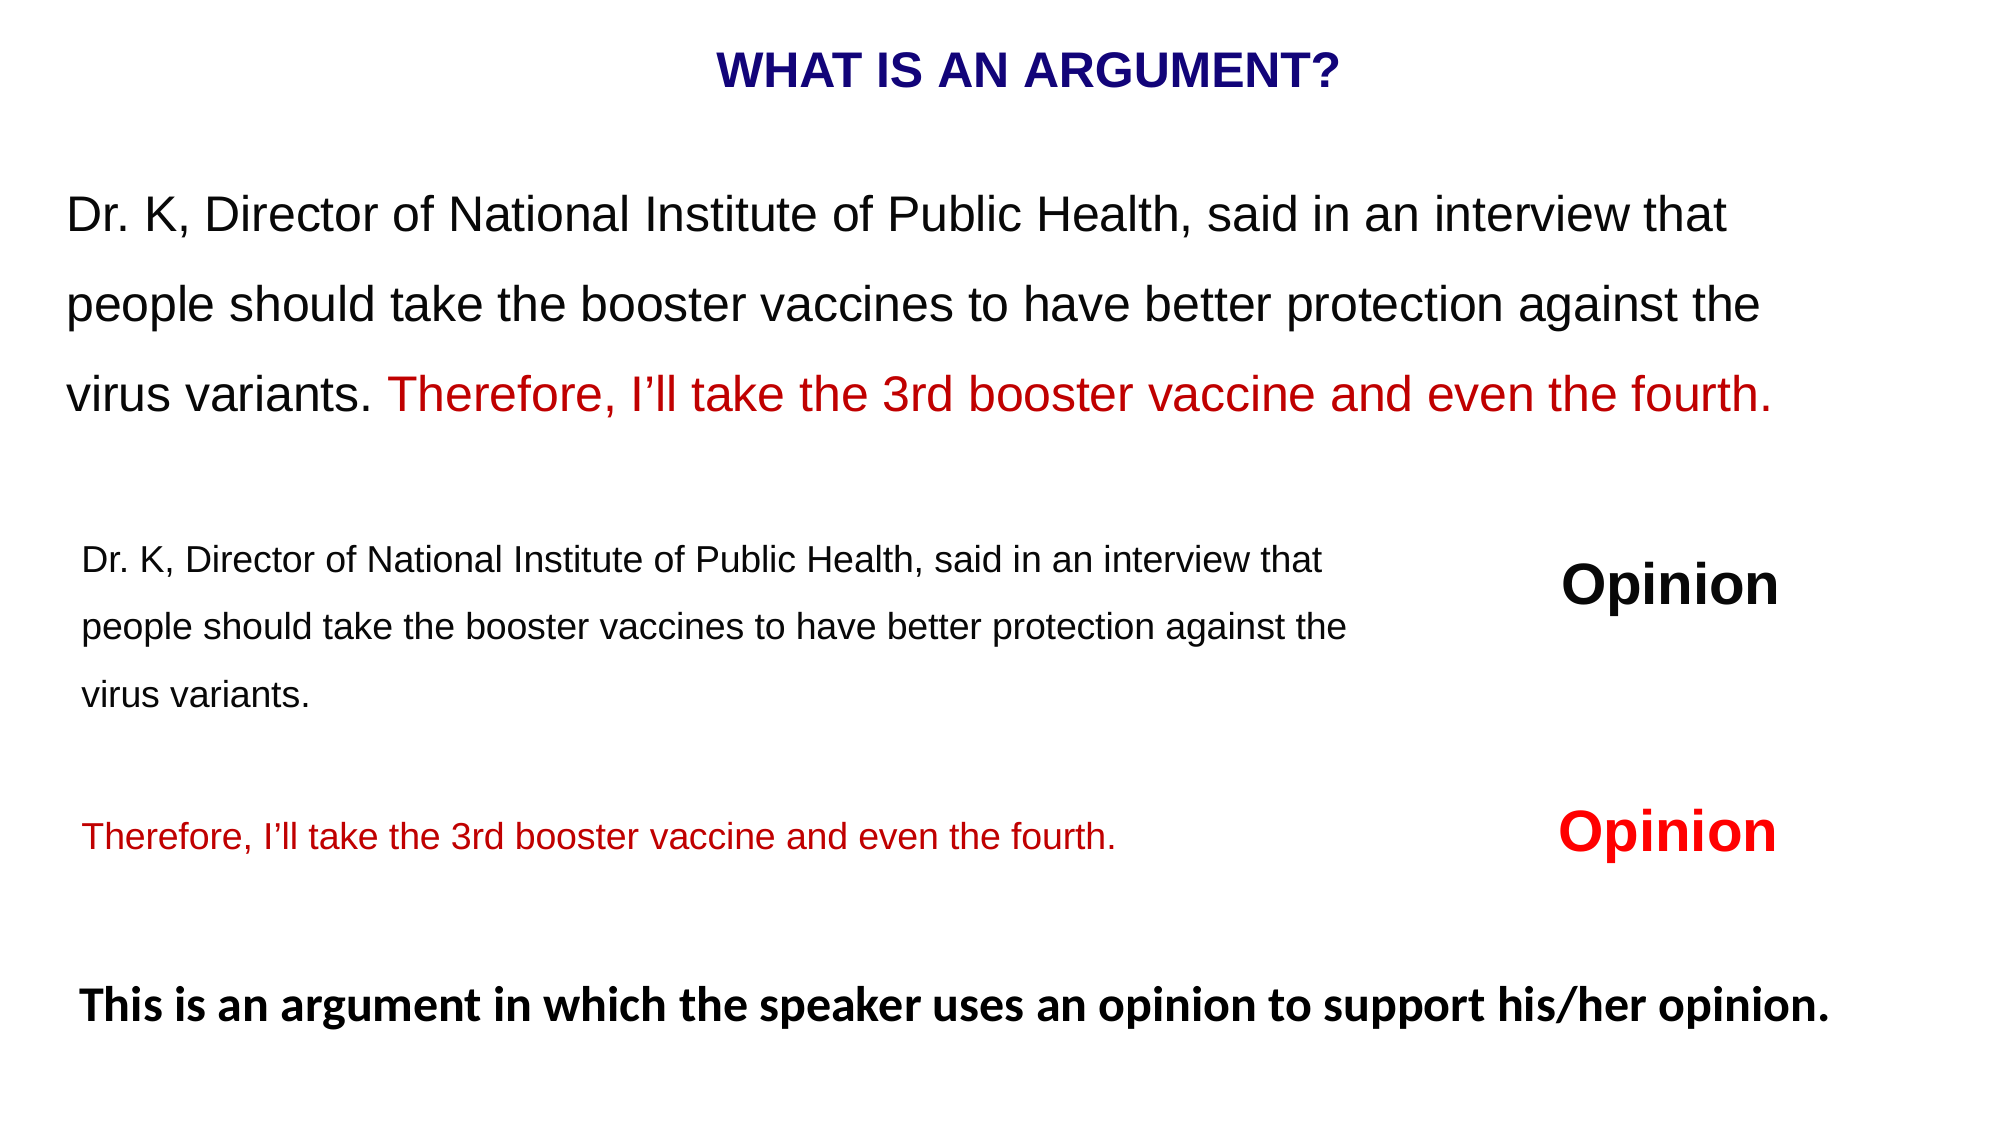

WHAT IS AN ARGUMENT?
Dr. K, Director of National Institute of Public Health, said in an interview that people should take the booster vaccines to have better protection against the virus variants. Therefore, I’ll take the 3rd booster vaccine and even the fourth.
Dr. K, Director of National Institute of Public Health, said in an interview that people should take the booster vaccines to have better protection against the virus variants.
Opinion
Opinion
Therefore, I’ll take the 3rd booster vaccine and even the fourth.
This is an argument in which the speaker uses an opinion to support his/her opinion.